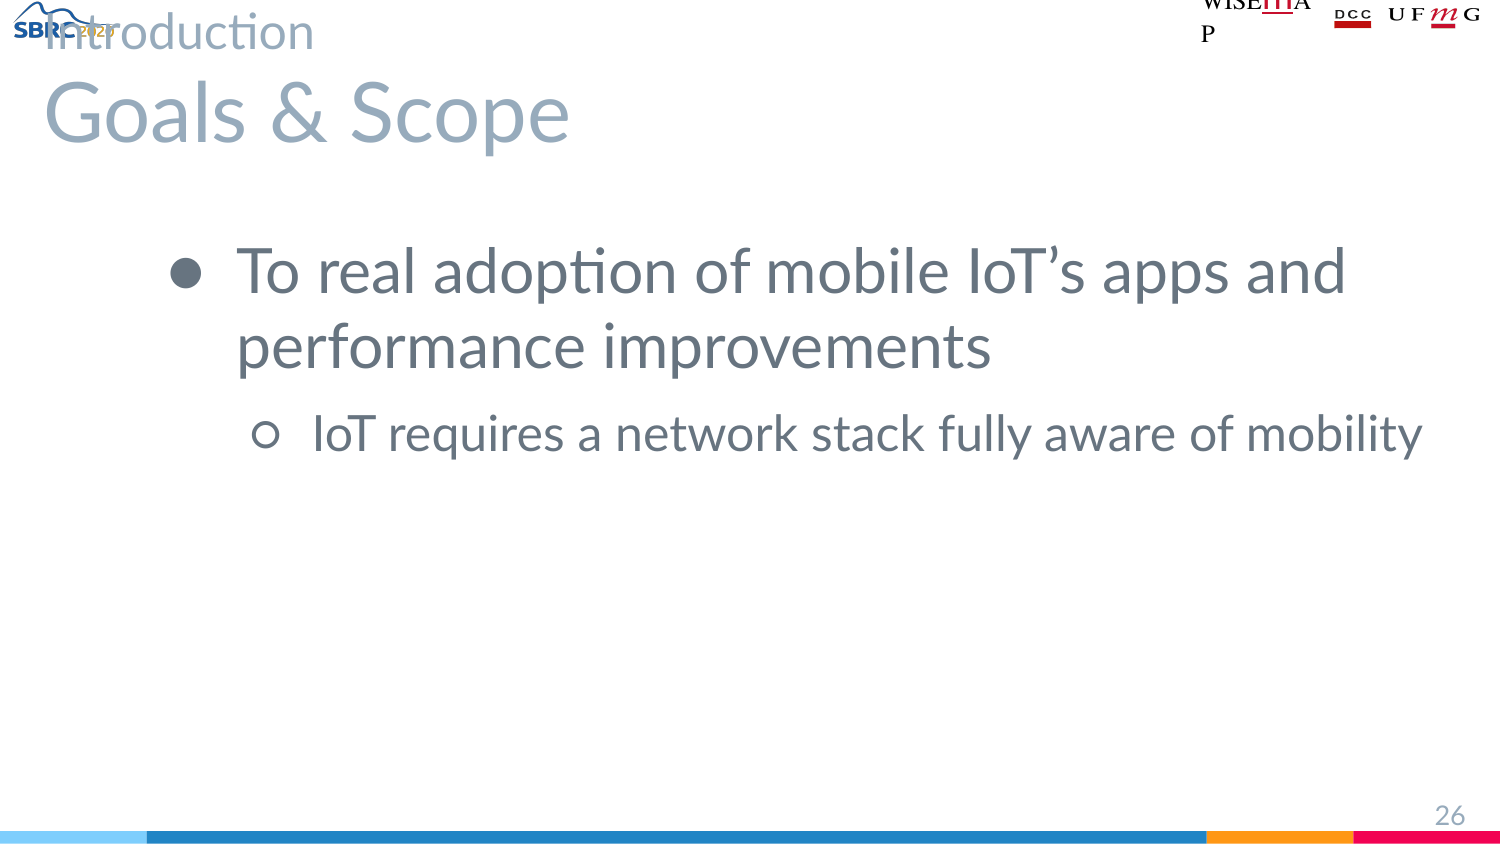

# Introduction
Goals & Scope
To real adoption of mobile IoT’s apps and performance improvements
IoT requires a network stack fully aware of mobility
26